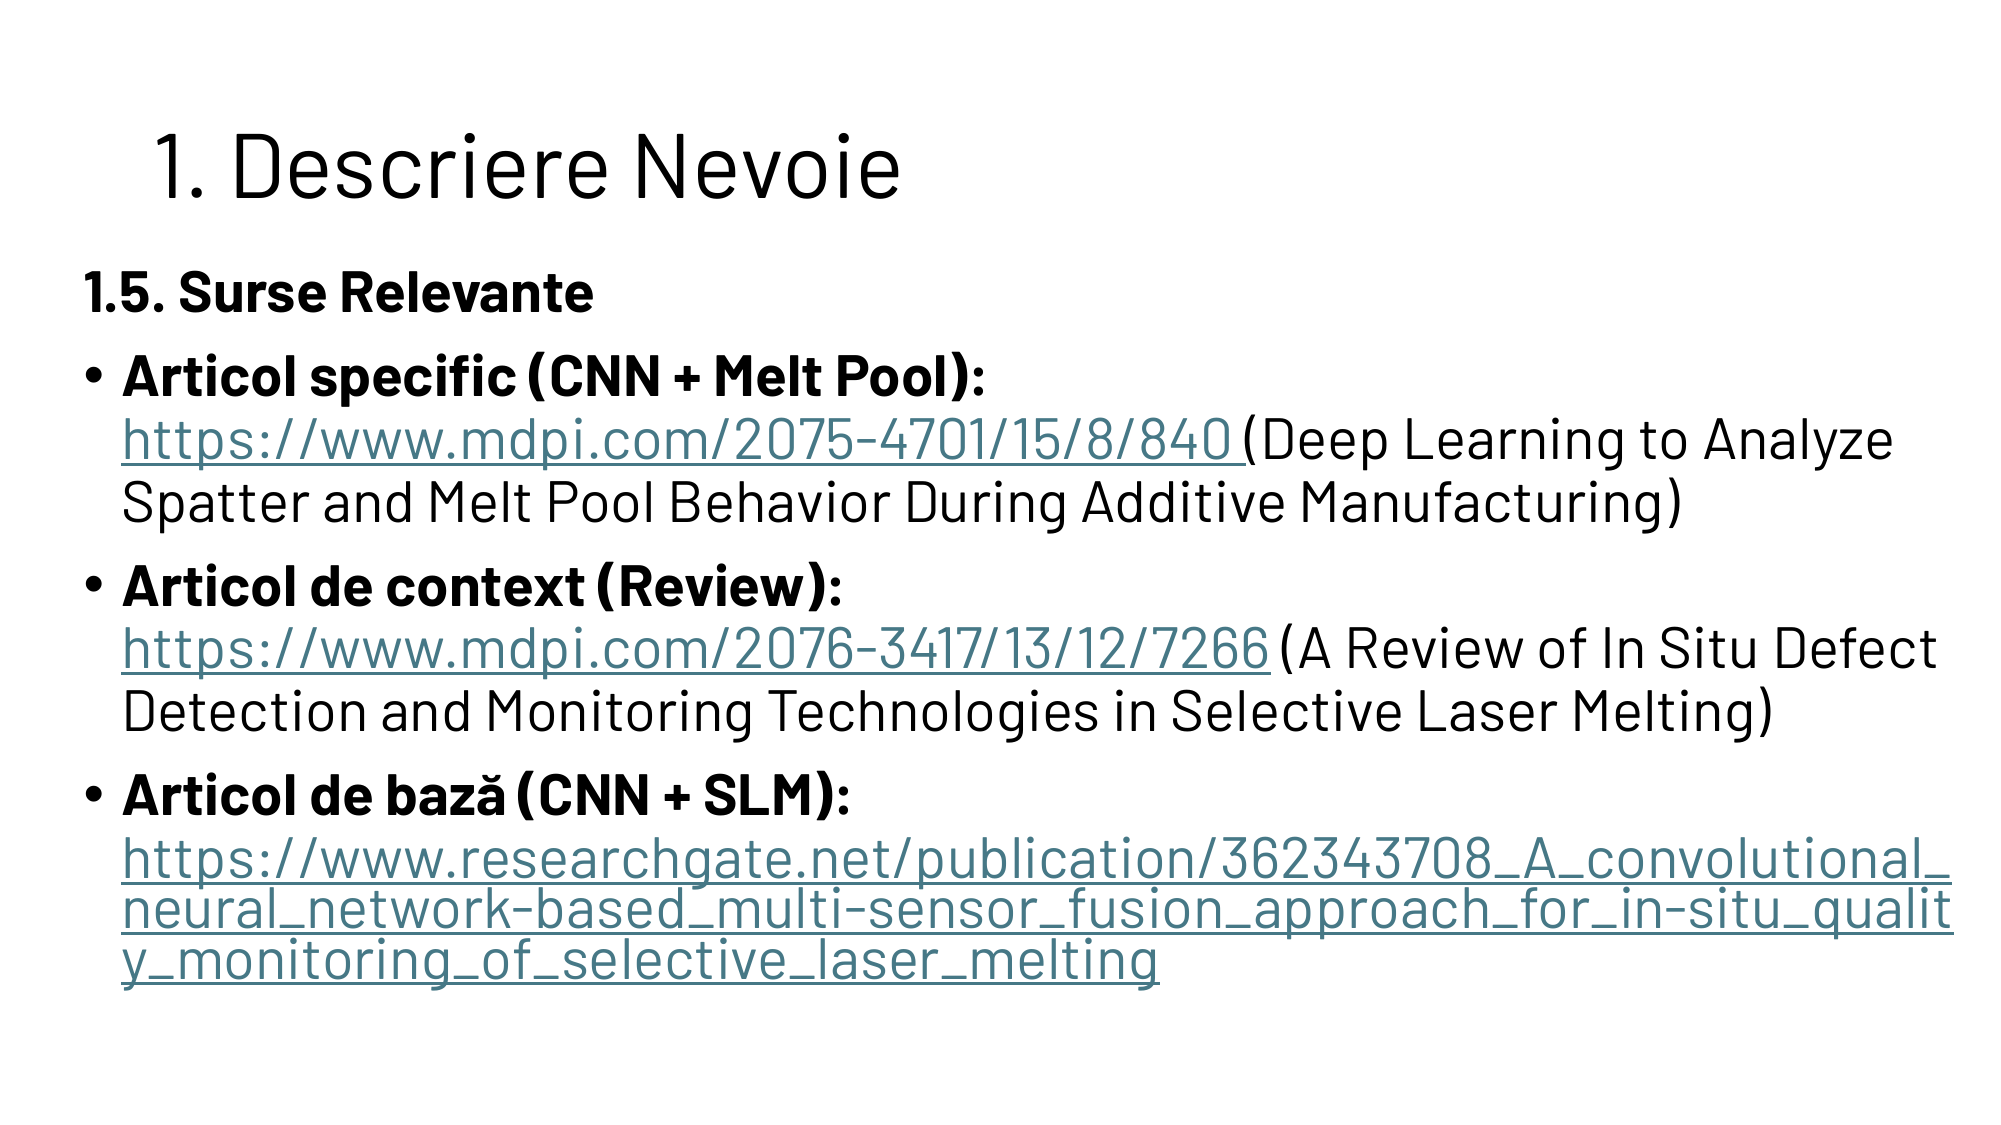

# 1. Descriere Nevoie
1.5. Surse Relevante
Articol specific (CNN + Melt Pool): https://www.mdpi.com/2075-4701/15/8/840 (Deep Learning to Analyze Spatter and Melt Pool Behavior During Additive Manufacturing)
Articol de context (Review): https://www.mdpi.com/2076-3417/13/12/7266 (A Review of In Situ Defect Detection and Monitoring Technologies in Selective Laser Melting)
Articol de bază (CNN + SLM): https://www.researchgate.net/publication/362343708_A_convolutional_neural_network-based_multi-sensor_fusion_approach_for_in-situ_quality_monitoring_of_selective_laser_melting